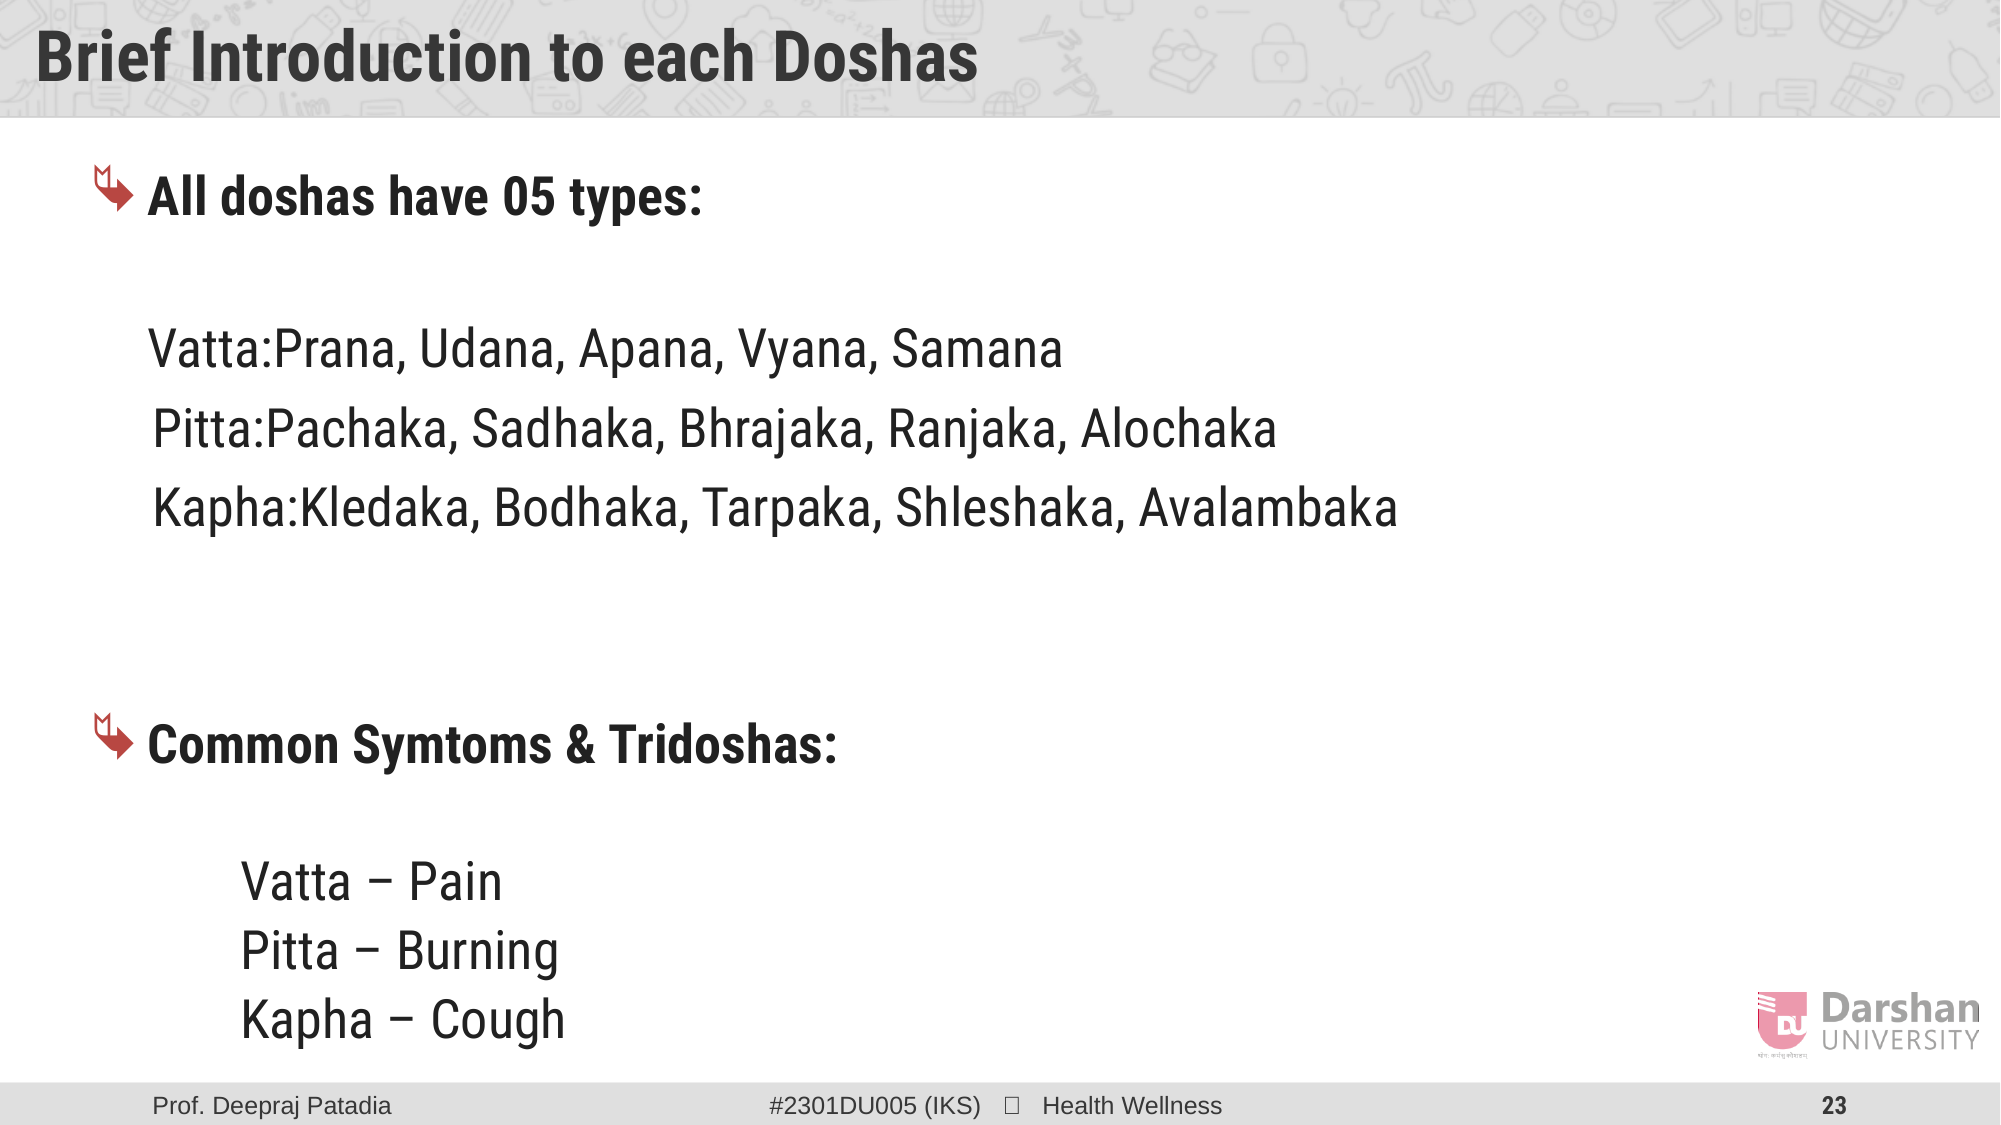

# Brief Introduction to each Doshas
All doshas have 05 types:

          Vatta:Prana, Udana, Apana, Vyana, Samana
           Pitta:Pachaka, Sadhaka, Bhrajaka, Ranjaka, Alochaka
           Kapha:Kledaka, Bodhaka, Tarpaka, Shleshaka, Avalambaka

Common Symtoms & Tridoshas:

	Vatta – Pain
	Pitta – Burning
	Kapha – Cough